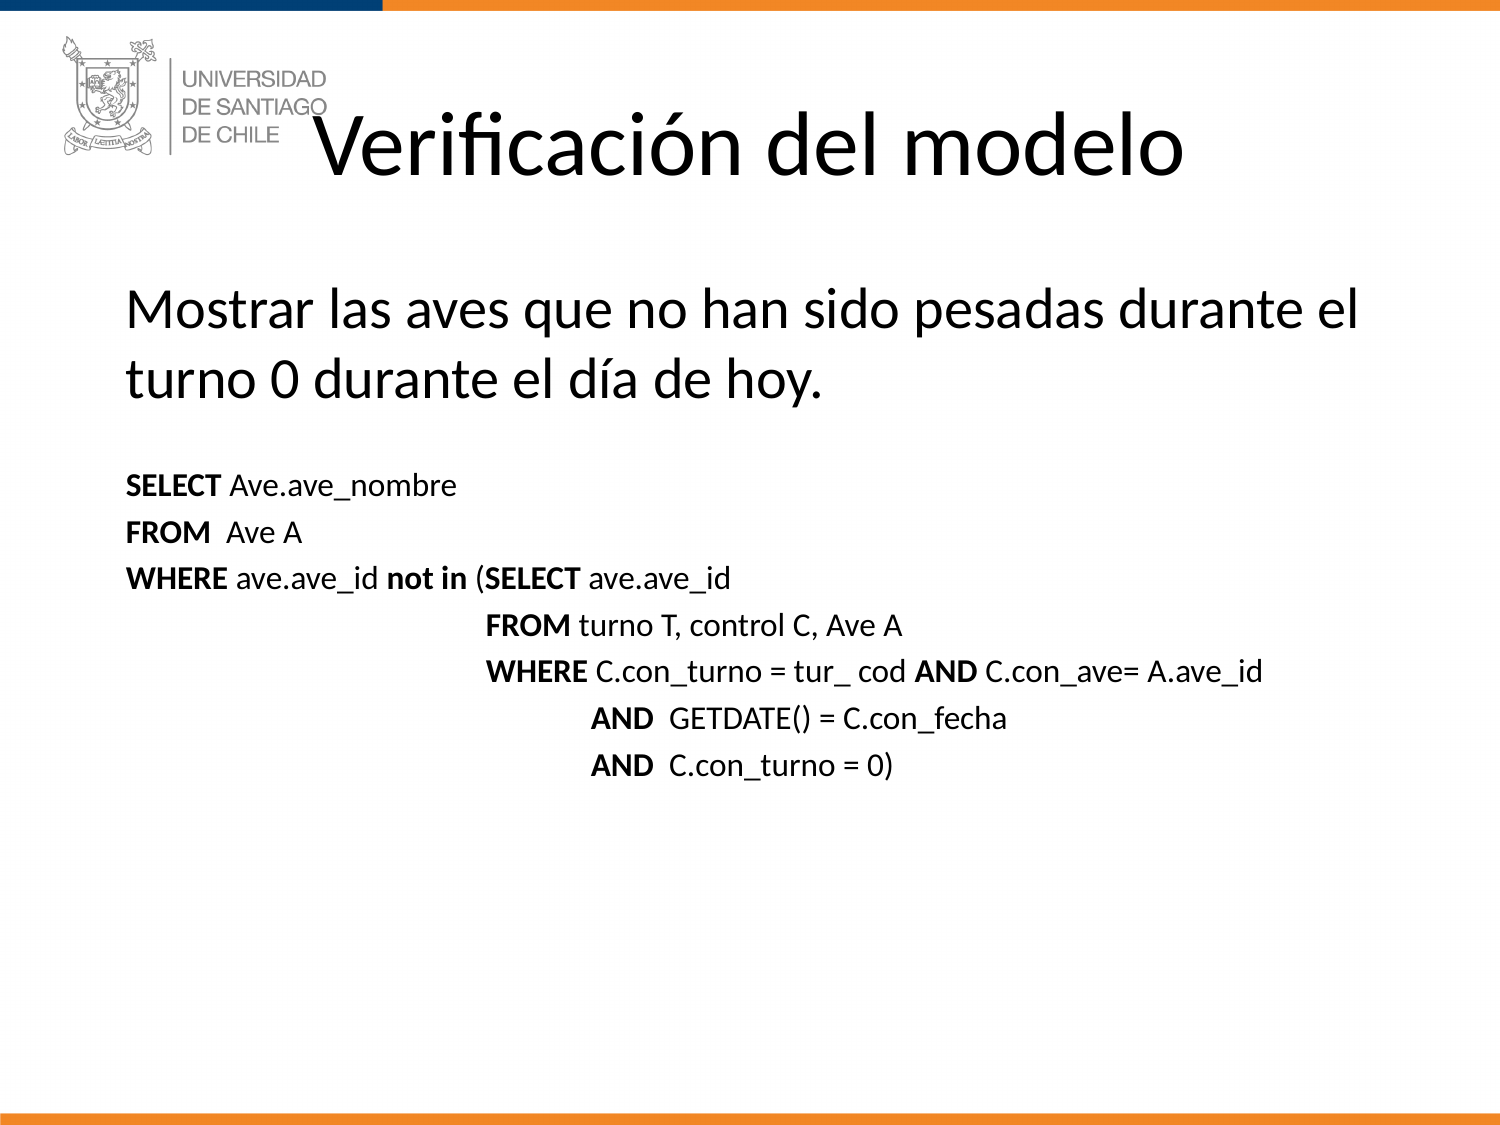

# Verificación del modelo
Mostrar las aves que no han sido pesadas durante el turno 0 durante el día de hoy.

SELECT Ave.ave_nombre
FROM  Ave A
WHERE ave.ave_id not in (SELECT ave.ave_id
                                                FROM turno T, control C, Ave A
                                                WHERE C.con_turno = tur_ cod AND C.con_ave= A.ave_id
                                                              AND  GETDATE() = C.con_fecha
                                                              AND  C.con_turno = 0)